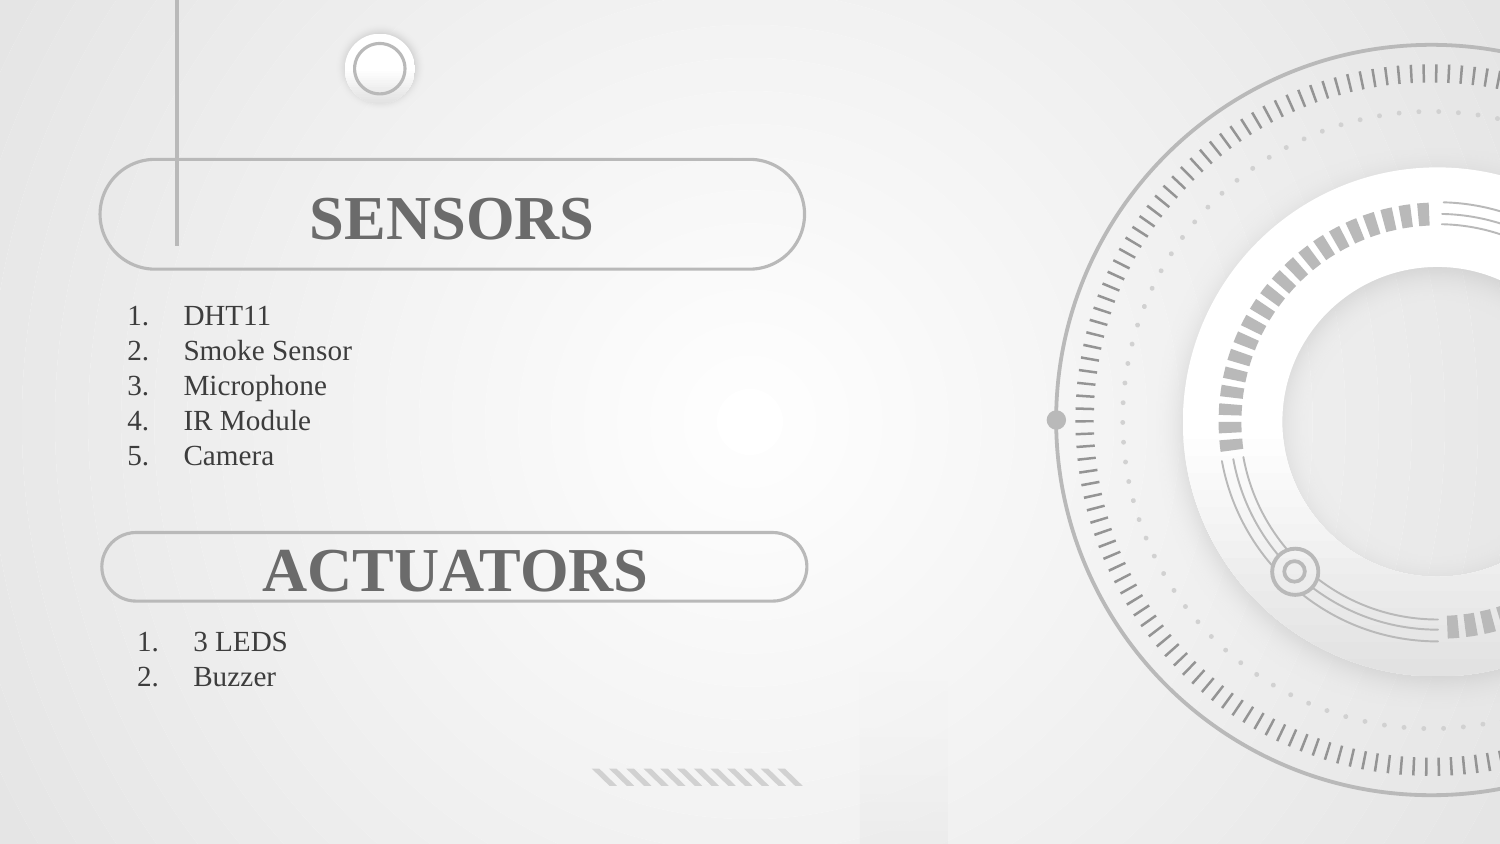

# SENSORS
DHT11
Smoke Sensor
Microphone
IR Module
Camera

ACTUATORS
3 LEDS
Buzzer